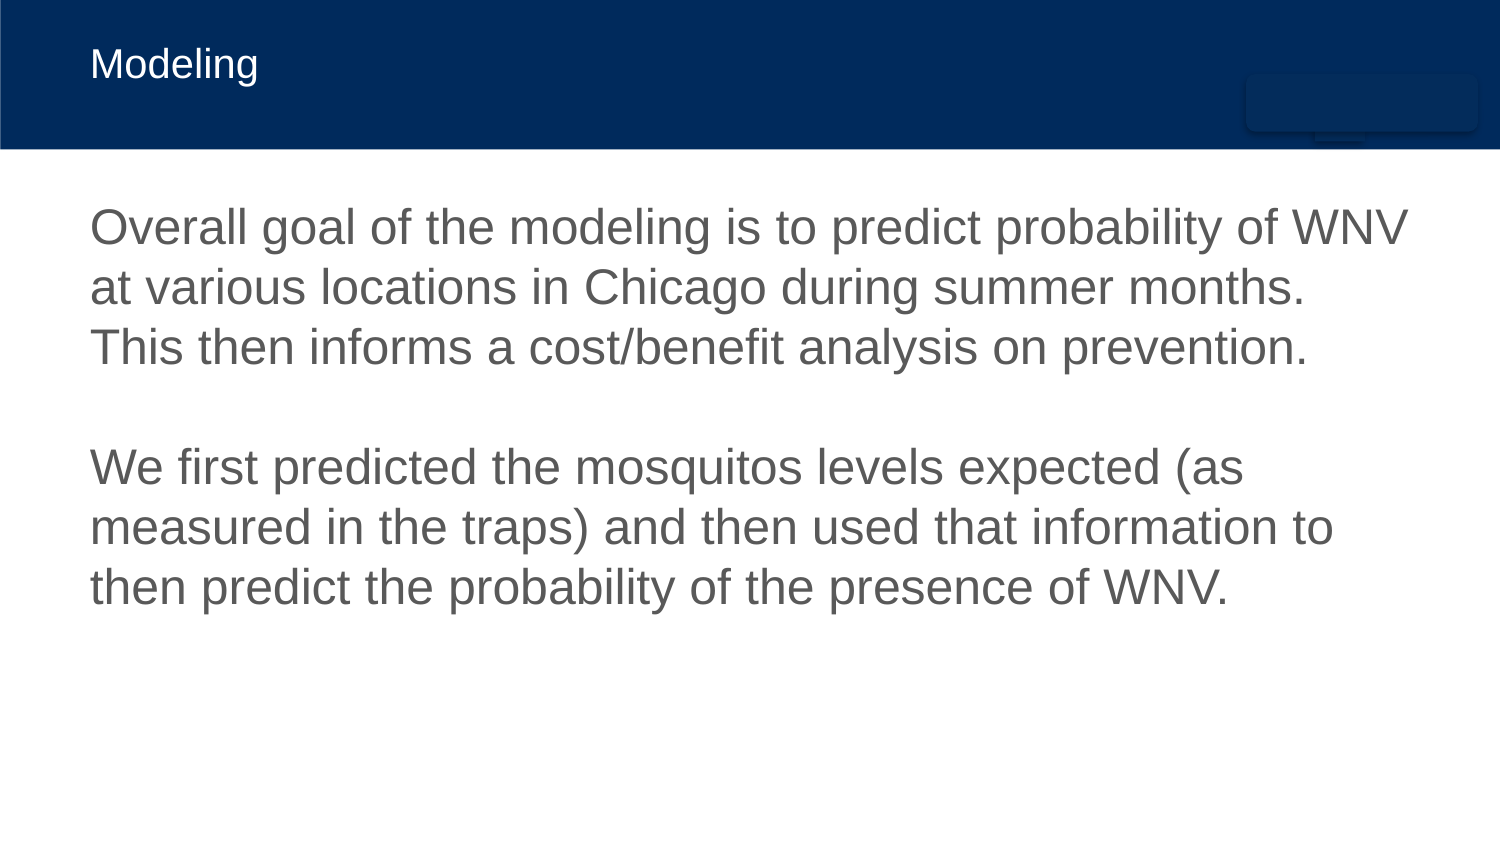

# Modeling

Overall goal of the modeling is to predict probability of WNV at various locations in Chicago during summer months. This then informs a cost/benefit analysis on prevention.

We first predicted the mosquitos levels expected (as measured in the traps) and then used that information to then predict the probability of the presence of WNV.